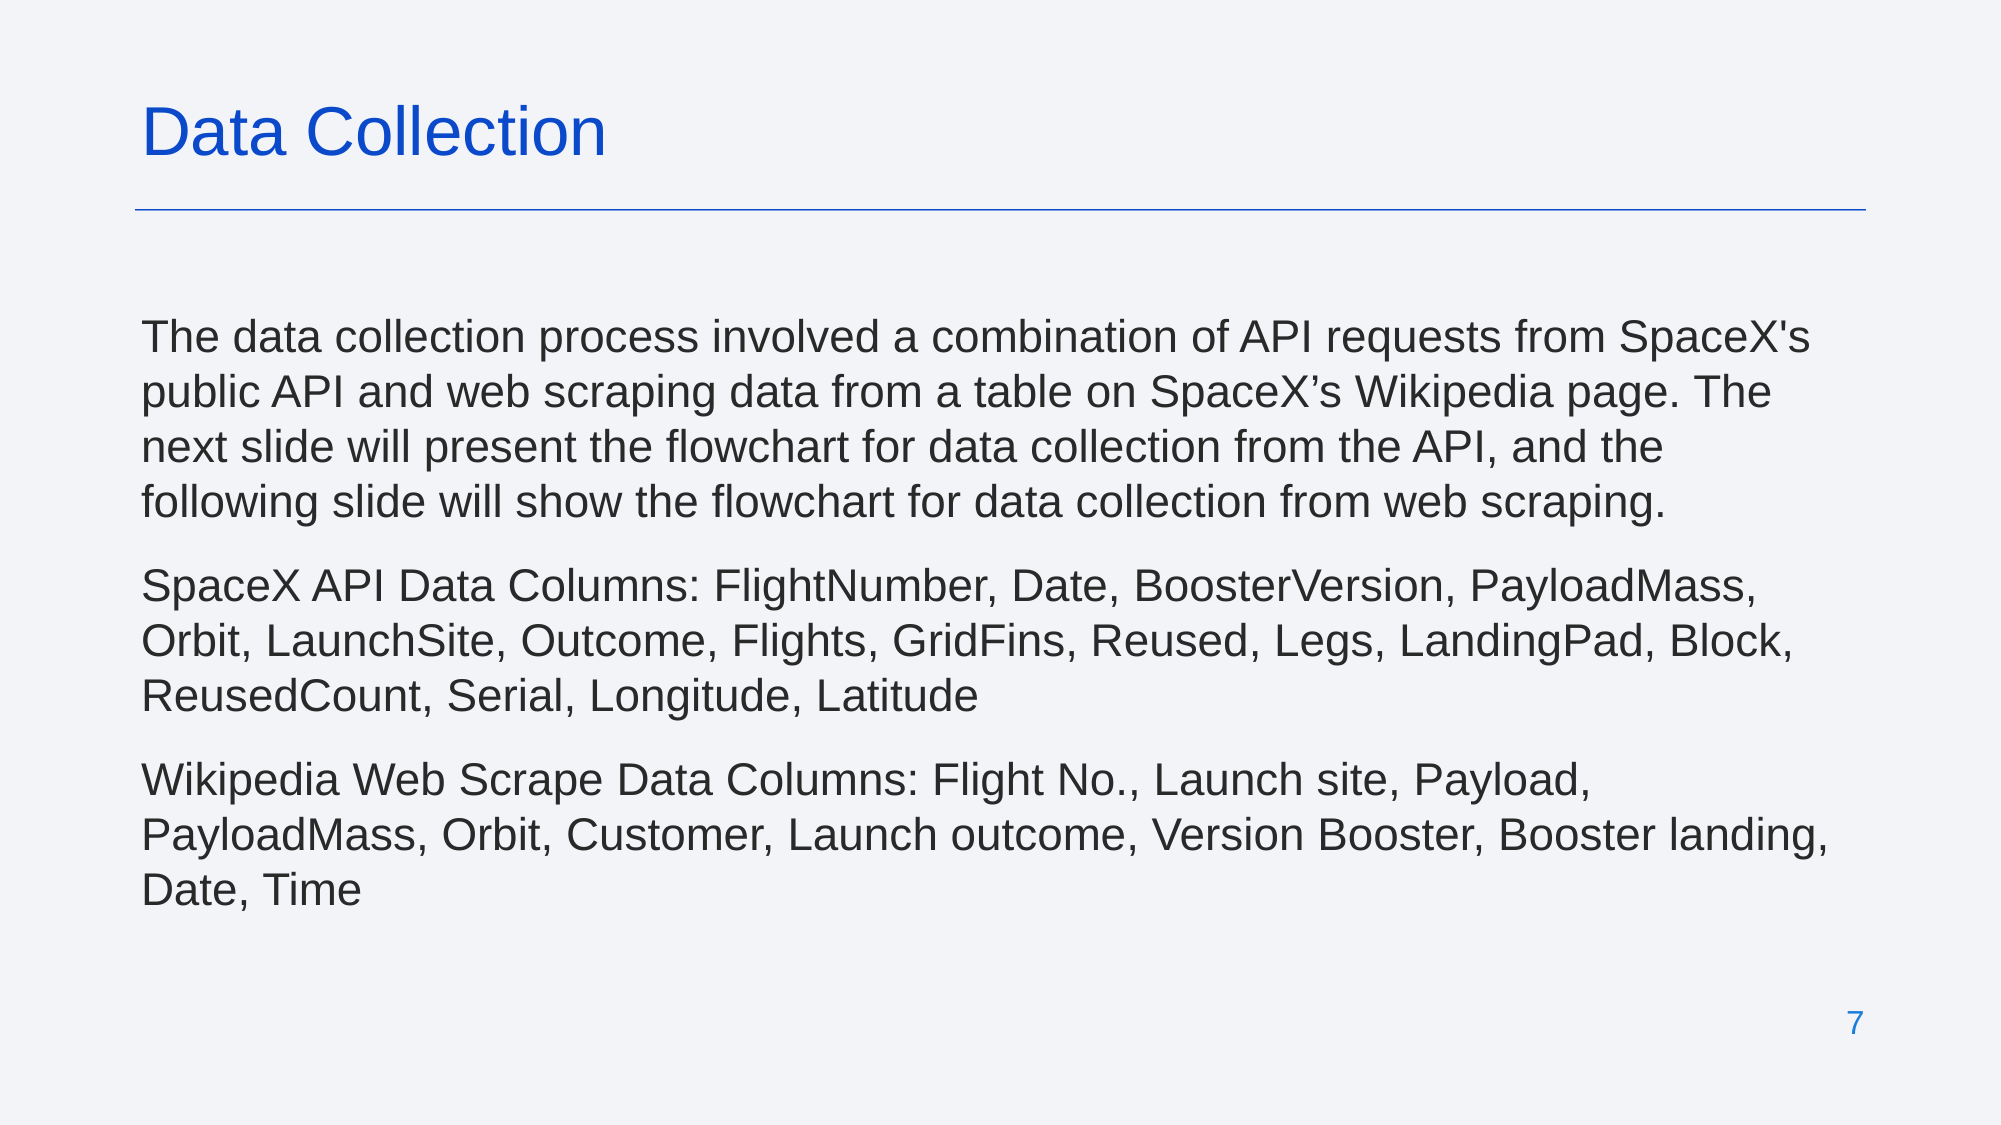

Data Collection
The data collection process involved a combination of API requests from SpaceX's public API and web scraping data from a table on SpaceX’s Wikipedia page. The next slide will present the flowchart for data collection from the API, and the following slide will show the flowchart for data collection from web scraping.
SpaceX API Data Columns: FlightNumber, Date, BoosterVersion, PayloadMass, Orbit, LaunchSite, Outcome, Flights, GridFins, Reused, Legs, LandingPad, Block, ReusedCount, Serial, Longitude, Latitude
Wikipedia Web Scrape Data Columns: Flight No., Launch site, Payload, PayloadMass, Orbit, Customer, Launch outcome, Version Booster, Booster landing, Date, Time

7